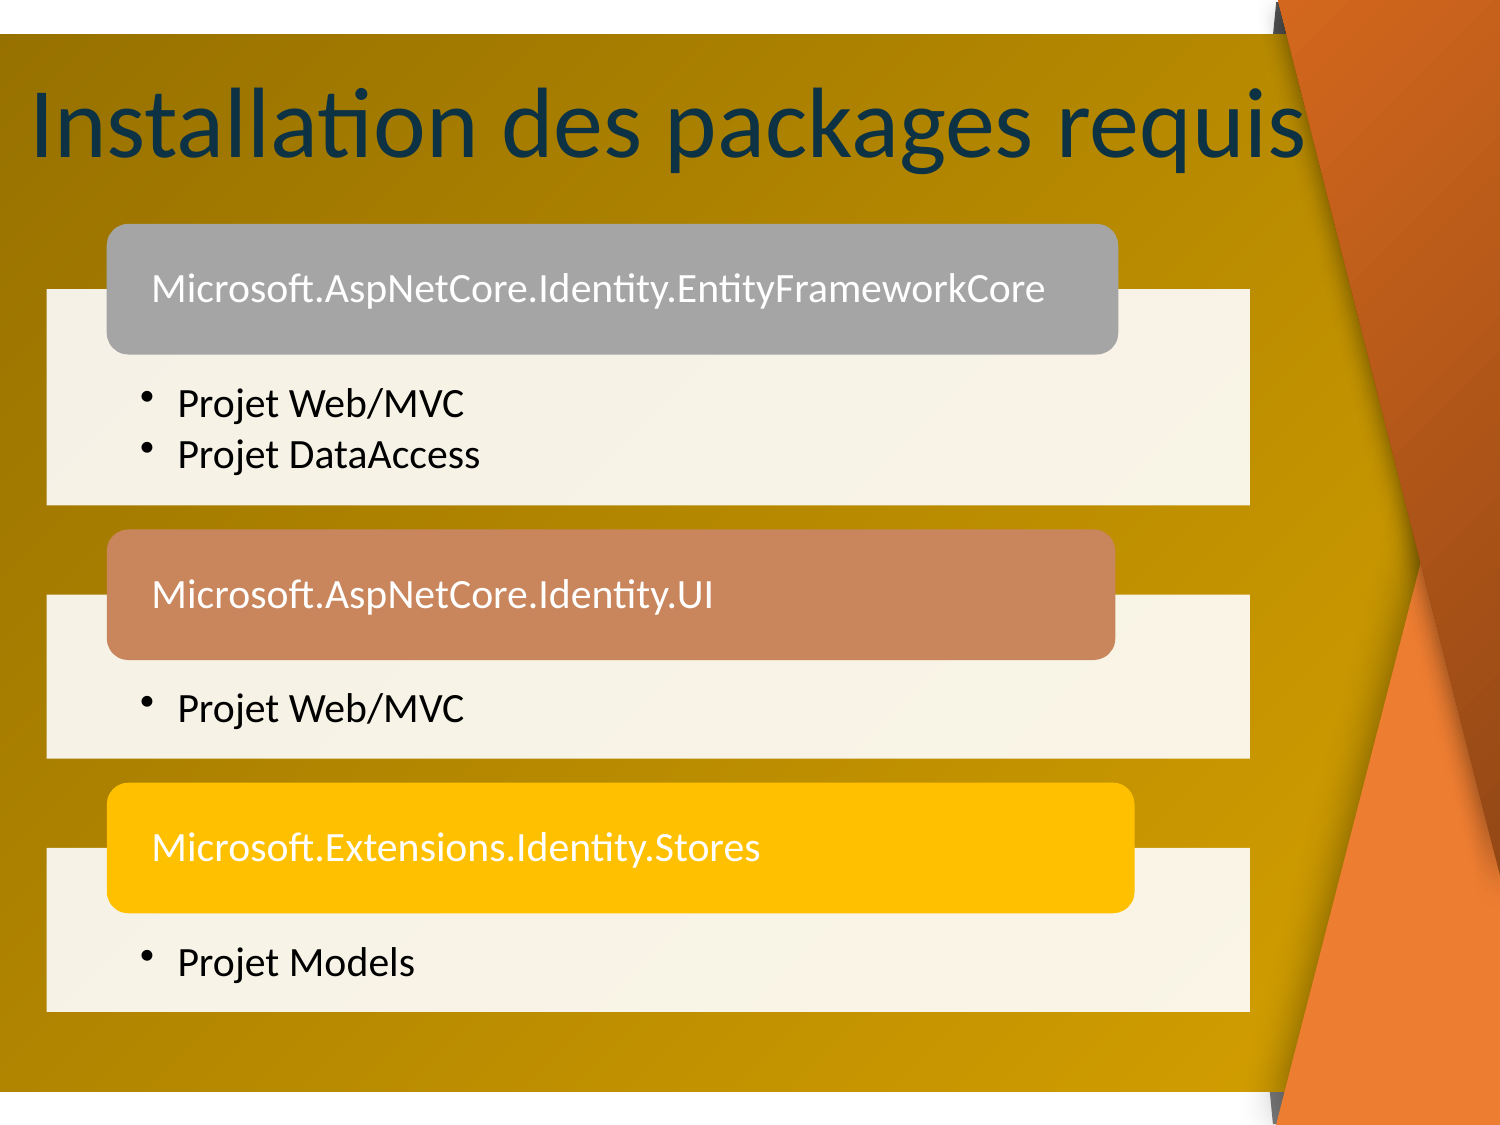

Installation des packages requis
Projet Web/MVC
Projet DataAccess
Microsoft.AspNetCore.Identity.EntityFrameworkCore
Projet Web/MVC
Microsoft.AspNetCore.Identity.UI
Projet Models
Microsoft.Extensions.Identity.Stores